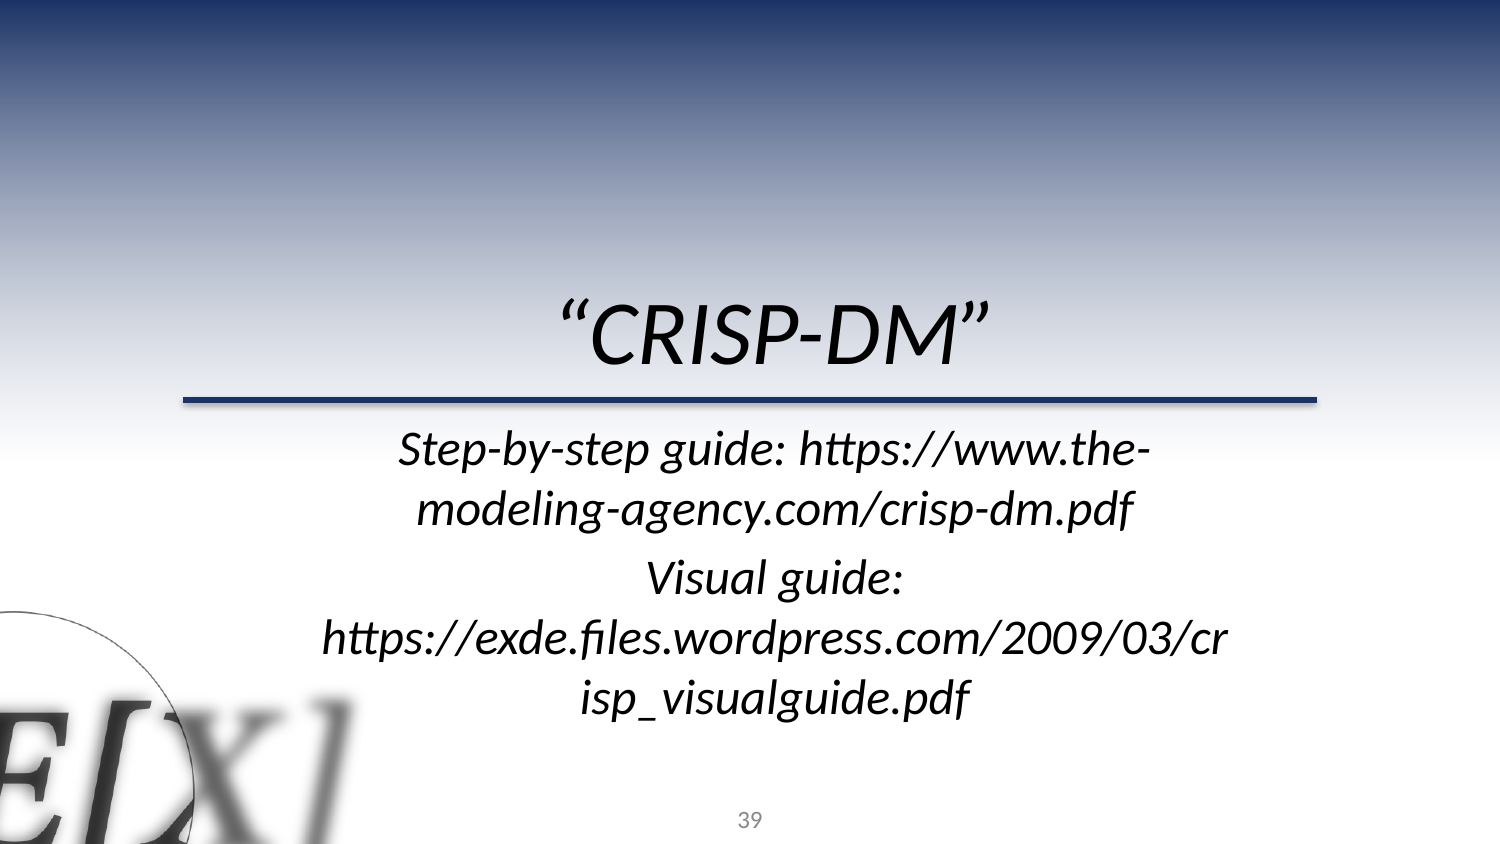

“CRISP-DM”
Step-by-step guide: https://www.the-modeling-agency.com/crisp-dm.pdf
Visual guide: https://exde.files.wordpress.com/2009/03/crisp_visualguide.pdf
39